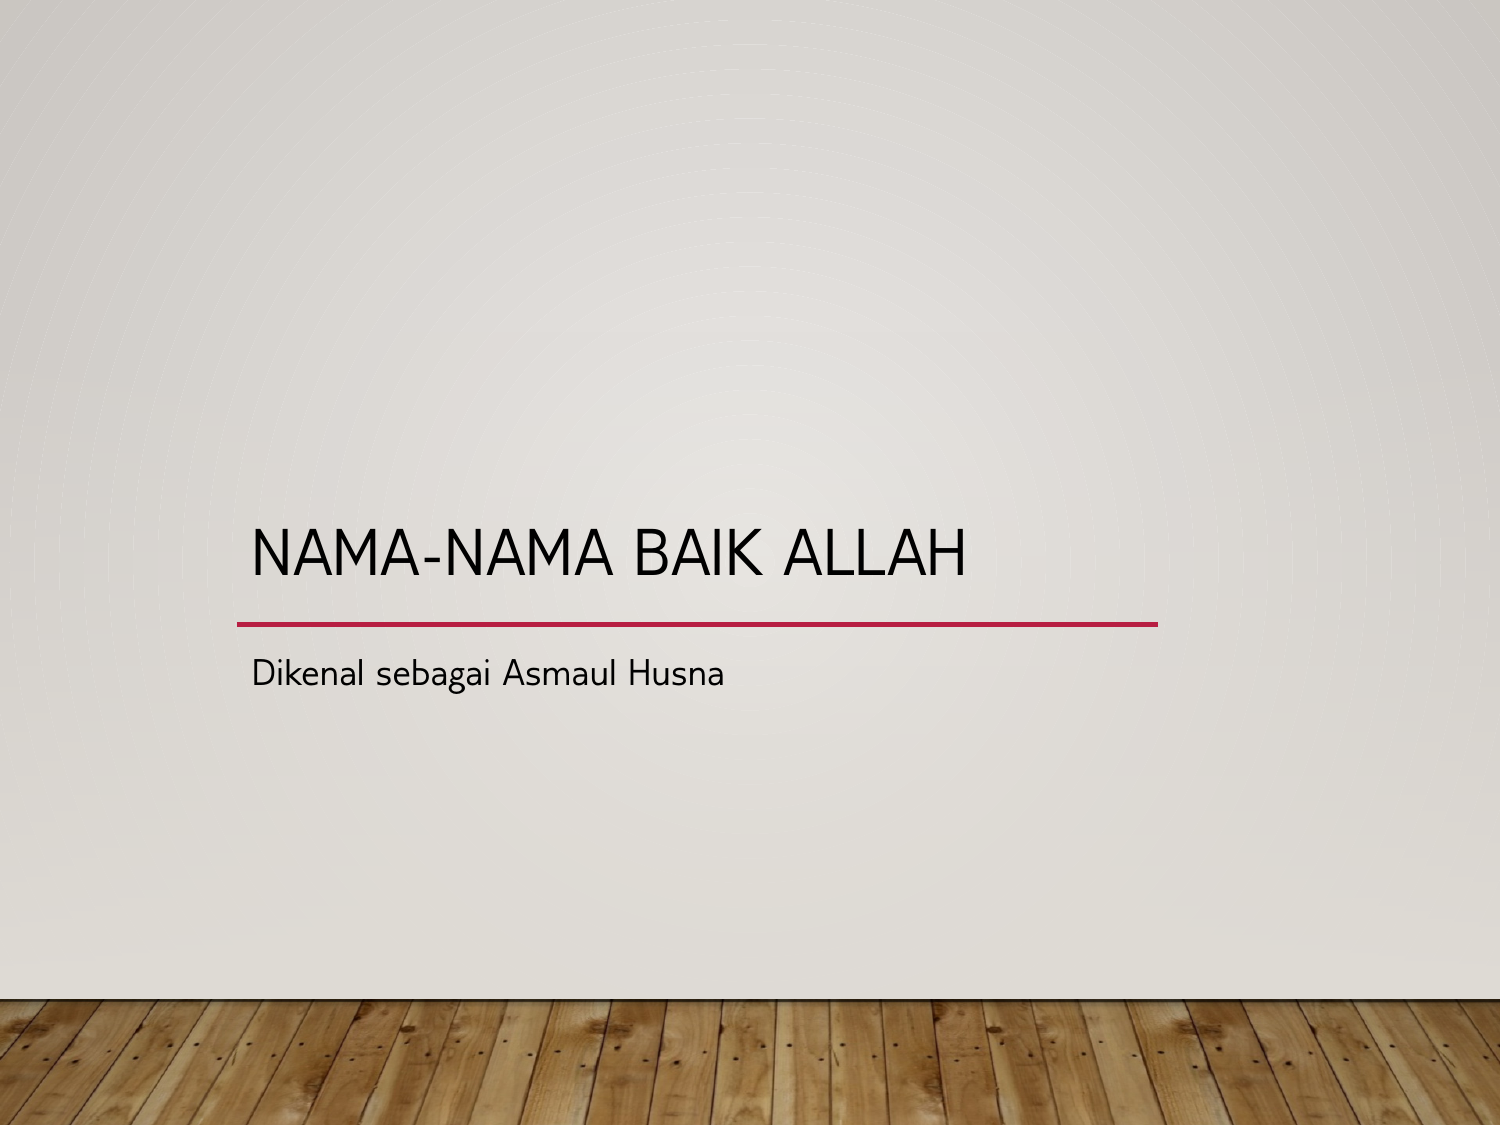

# Nama-nama baik allah
Dikenal sebagai Asmaul Husna